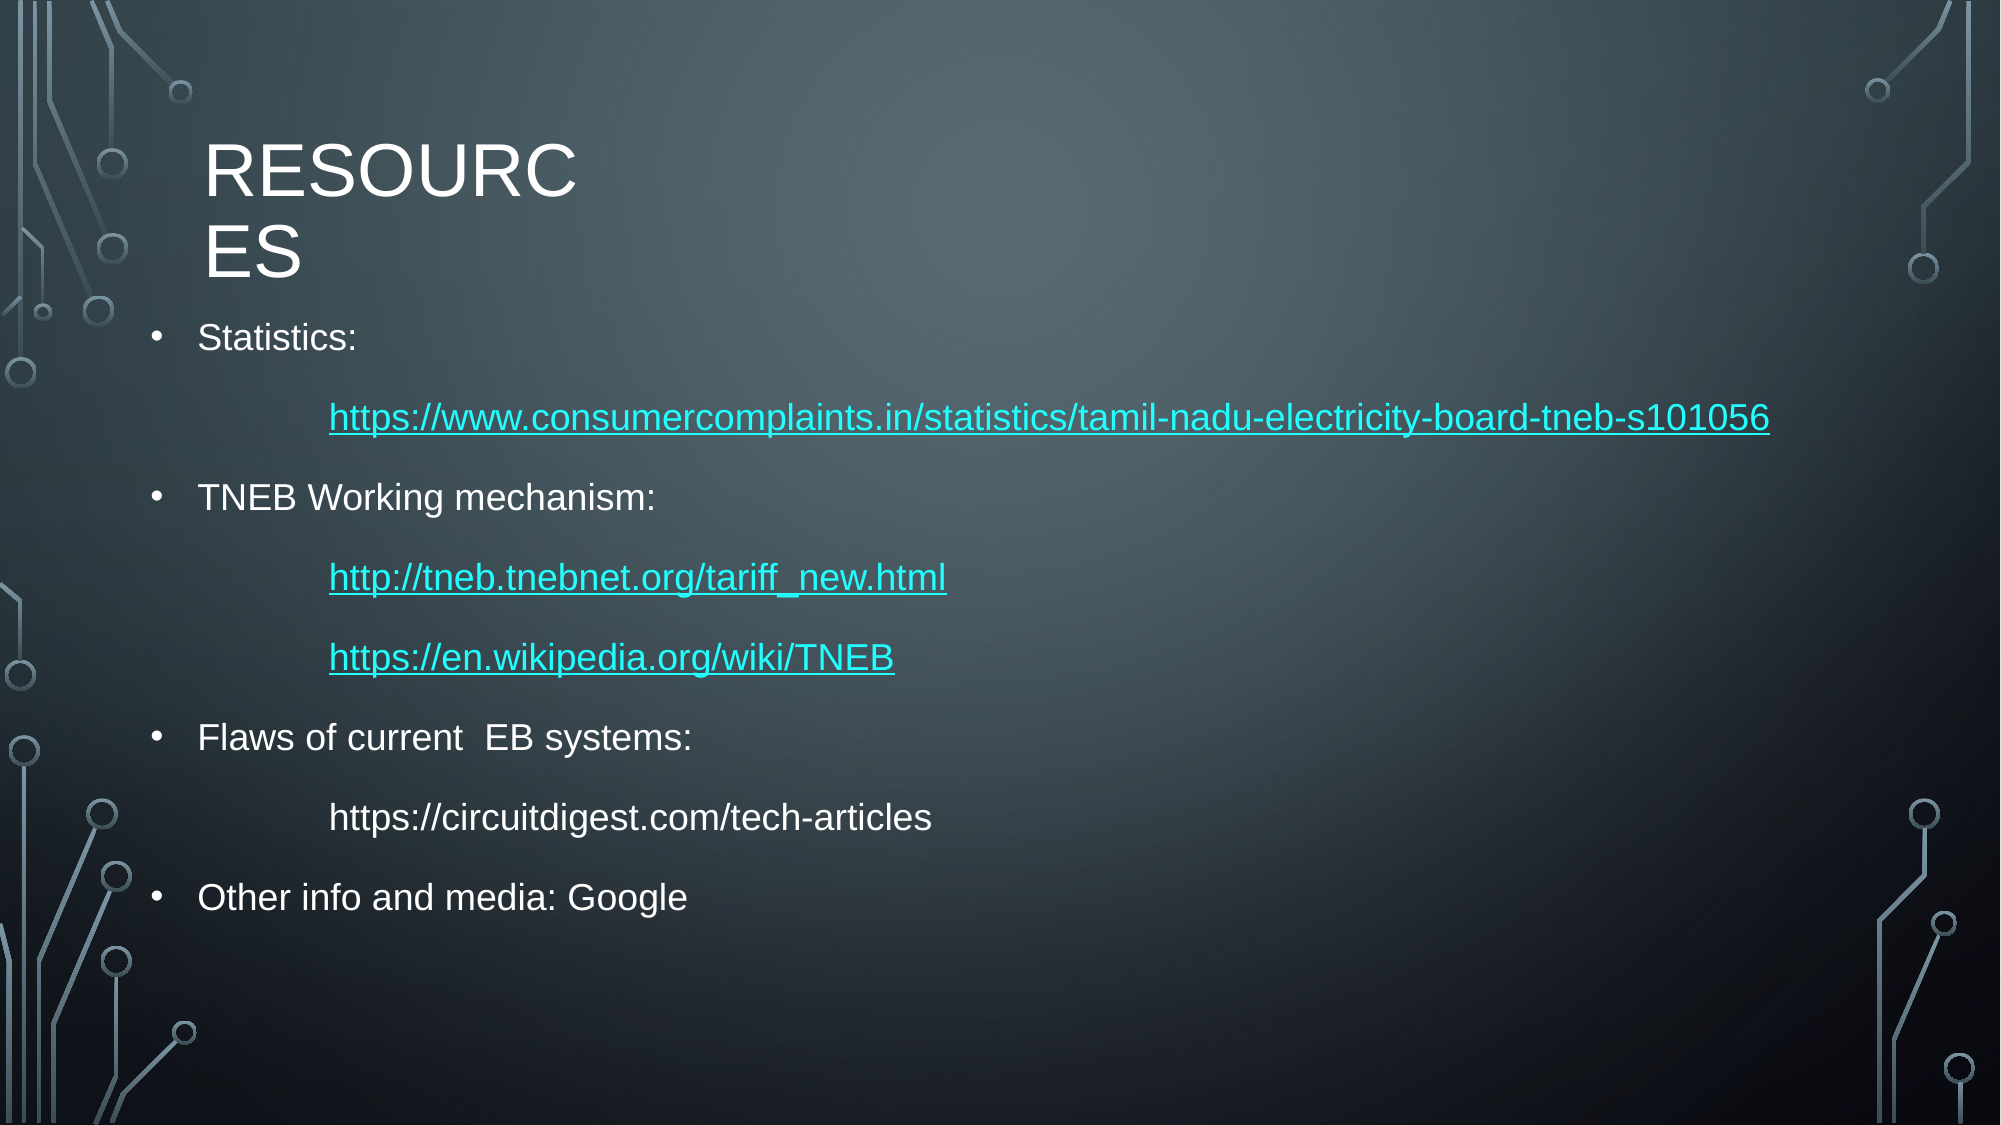

# Resources
Statistics:
                 https://www.consumercomplaints.in/statistics/tamil-nadu-electricity-board-tneb-s101056
TNEB Working mechanism:
                 http://tneb.tnebnet.org/tariff_new.html
                 https://en.wikipedia.org/wiki/TNEB
Flaws of current  EB systems:
                 https://circuitdigest.com/tech-articles
Other info and media: Google